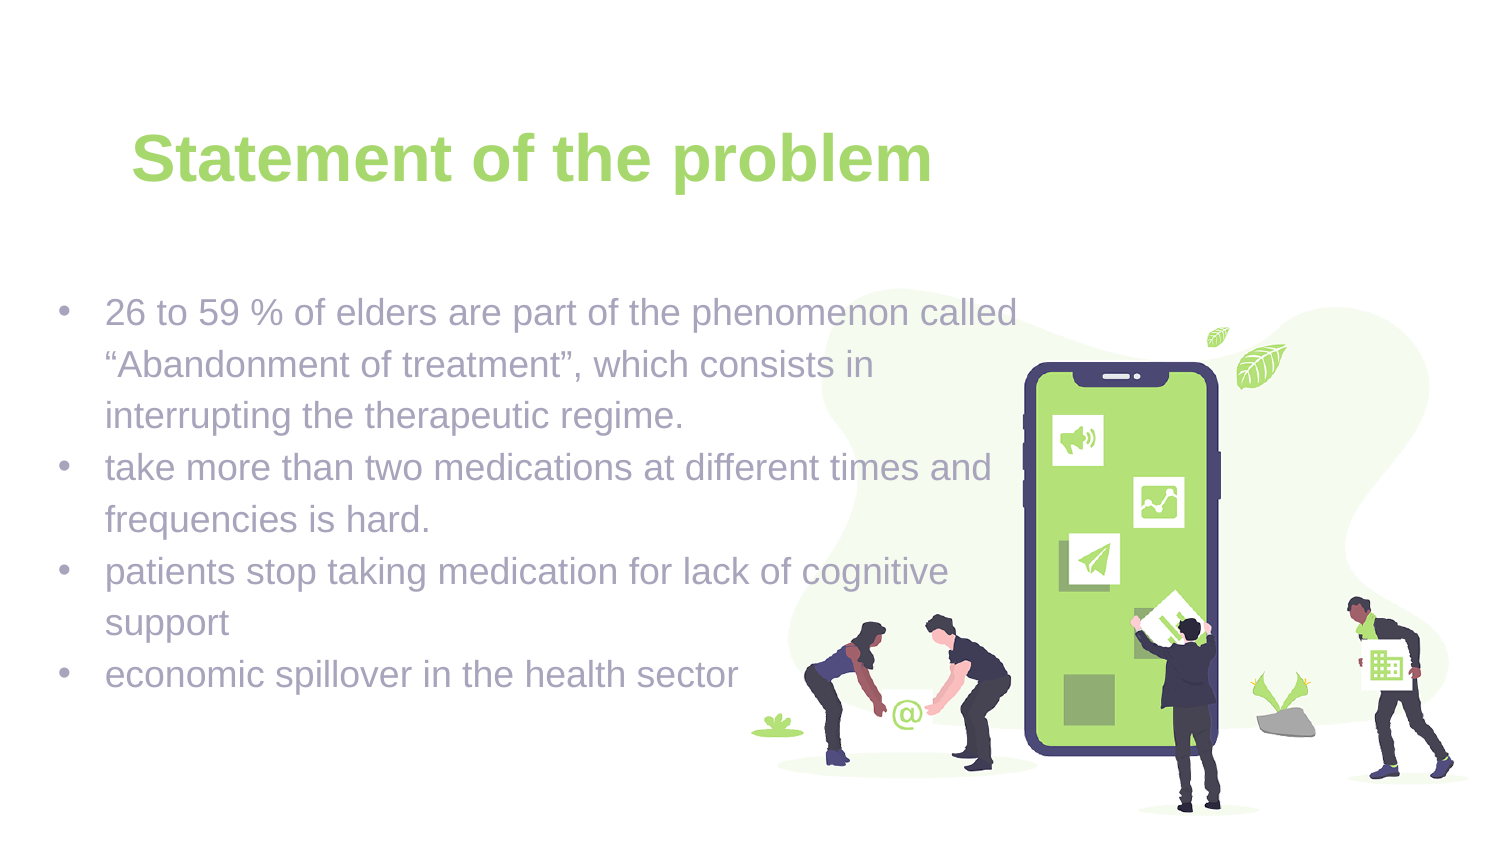

# Statement of the problem
26 to 59 % of elders are part of the phenomenon called “Abandonment of treatment”, which consists in interrupting the therapeutic regime.
take more than two medications at different times and frequencies is hard.
patients stop taking medication for lack of cognitive support
economic spillover in the health sector